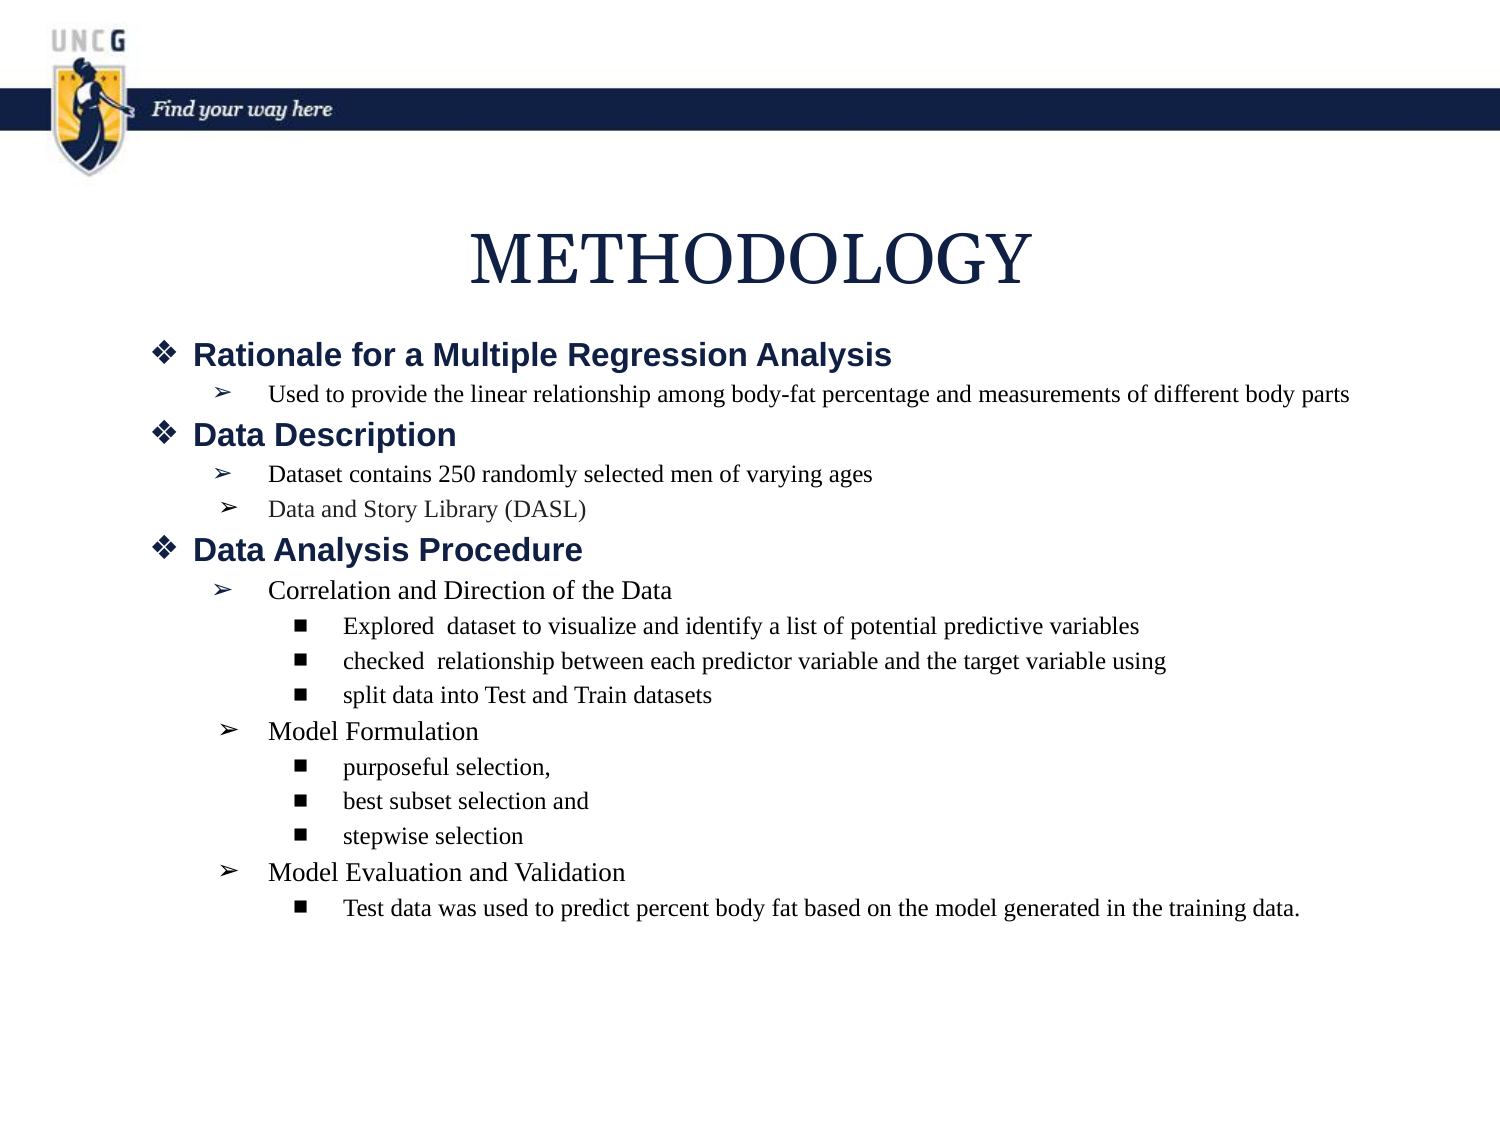

# METHODOLOGY
Rationale for a Multiple Regression Analysis
Used to provide the linear relationship among body-fat percentage and measurements of different body parts
Data Description
Dataset contains 250 randomly selected men of varying ages
Data and Story Library (DASL)
Data Analysis Procedure
Correlation and Direction of the Data
Explored  dataset to visualize and identify a list of potential predictive variables
checked  relationship between each predictor variable and the target variable using
split data into Test and Train datasets
Model Formulation
purposeful selection,
best subset selection and
stepwise selection
Model Evaluation and Validation
Test data was used to predict percent body fat based on the model generated in the training data.